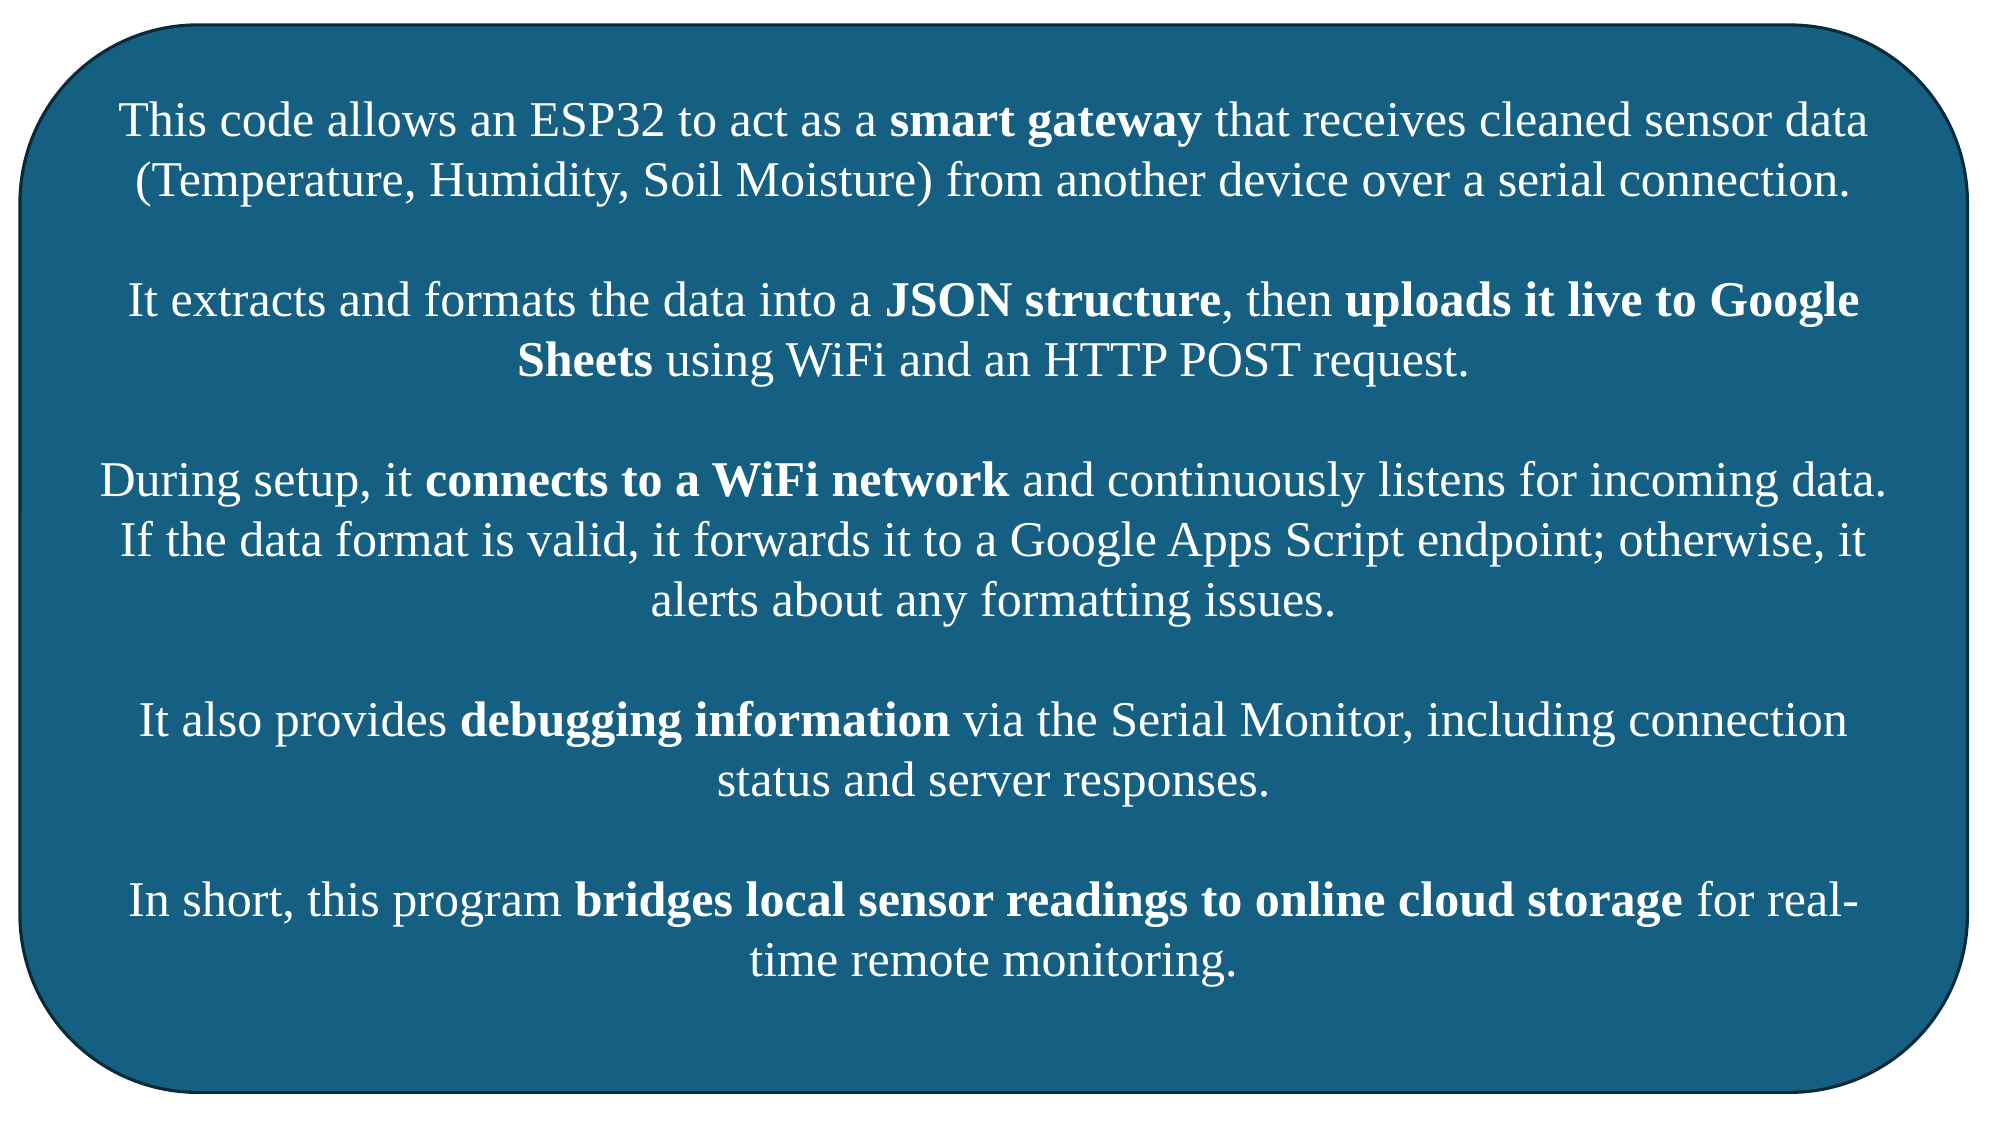

This code allows an ESP32 to act as a smart gateway that receives cleaned sensor data (Temperature, Humidity, Soil Moisture) from another device over a serial connection.
It extracts and formats the data into a JSON structure, then uploads it live to Google Sheets using WiFi and an HTTP POST request.

During setup, it connects to a WiFi network and continuously listens for incoming data.
If the data format is valid, it forwards it to a Google Apps Script endpoint; otherwise, it alerts about any formatting issues.
It also provides debugging information via the Serial Monitor, including connection status and server responses.

In short, this program bridges local sensor readings to online cloud storage for real-time remote monitoring.